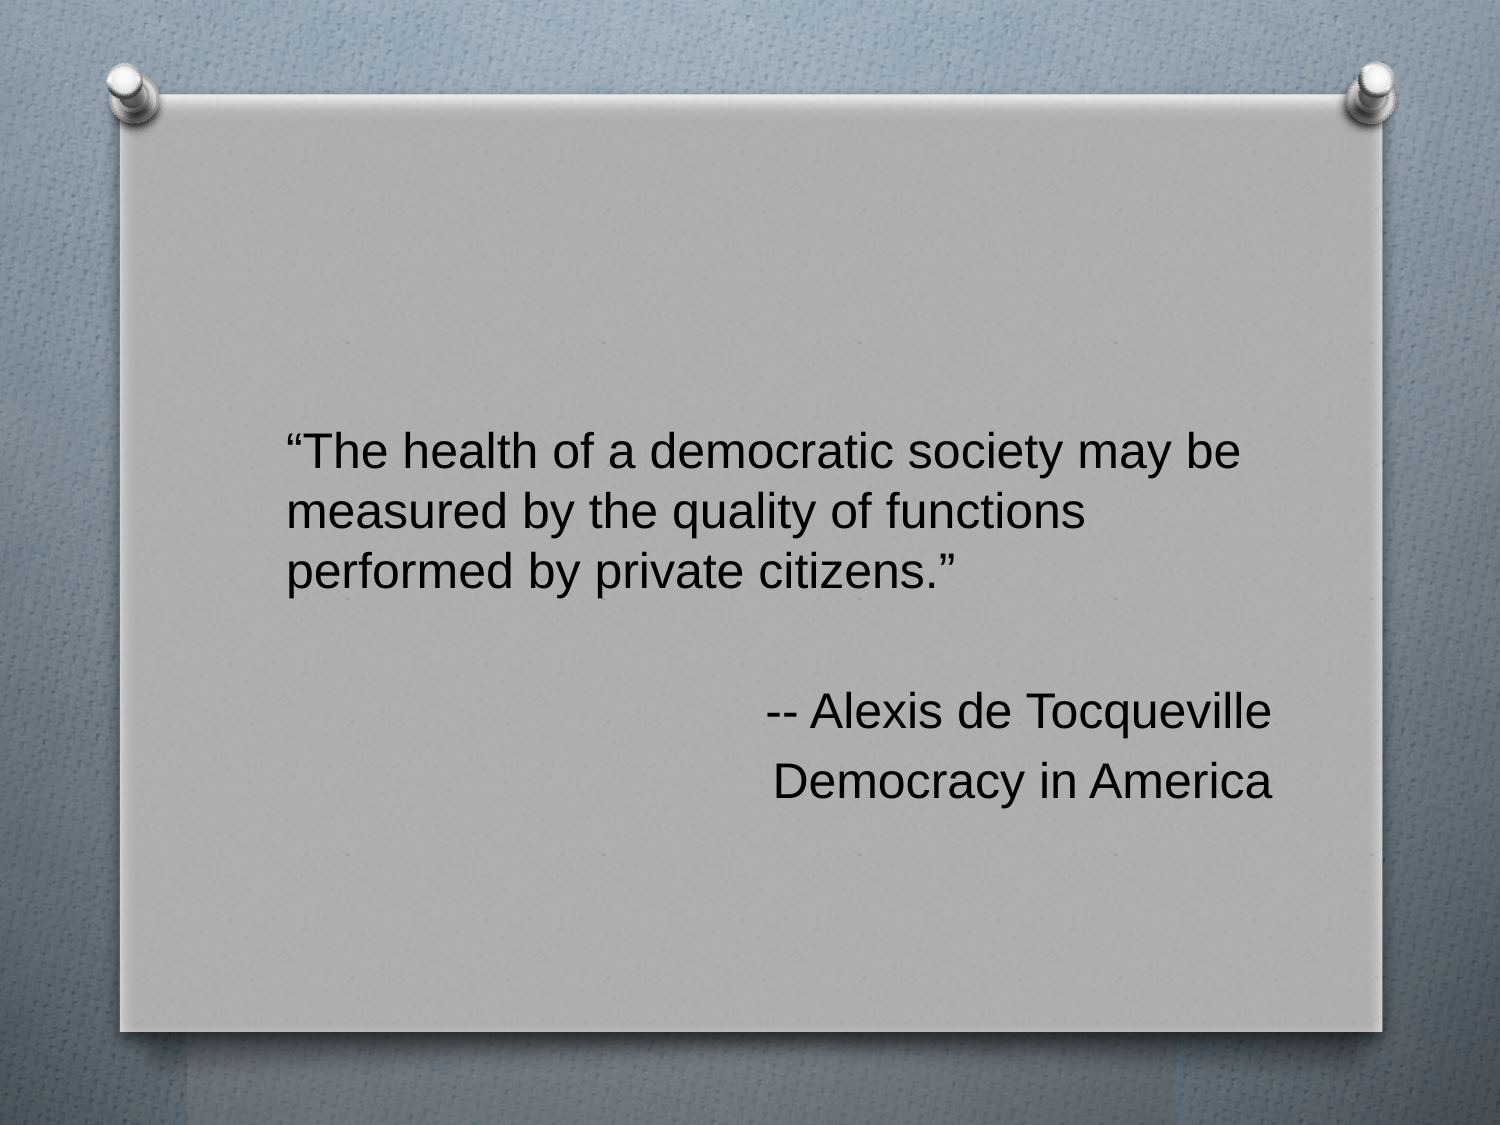

#

“The health of a democratic society may be measured by the quality of functions performed by private citizens.”

-- Alexis de Tocqueville
Democracy in America